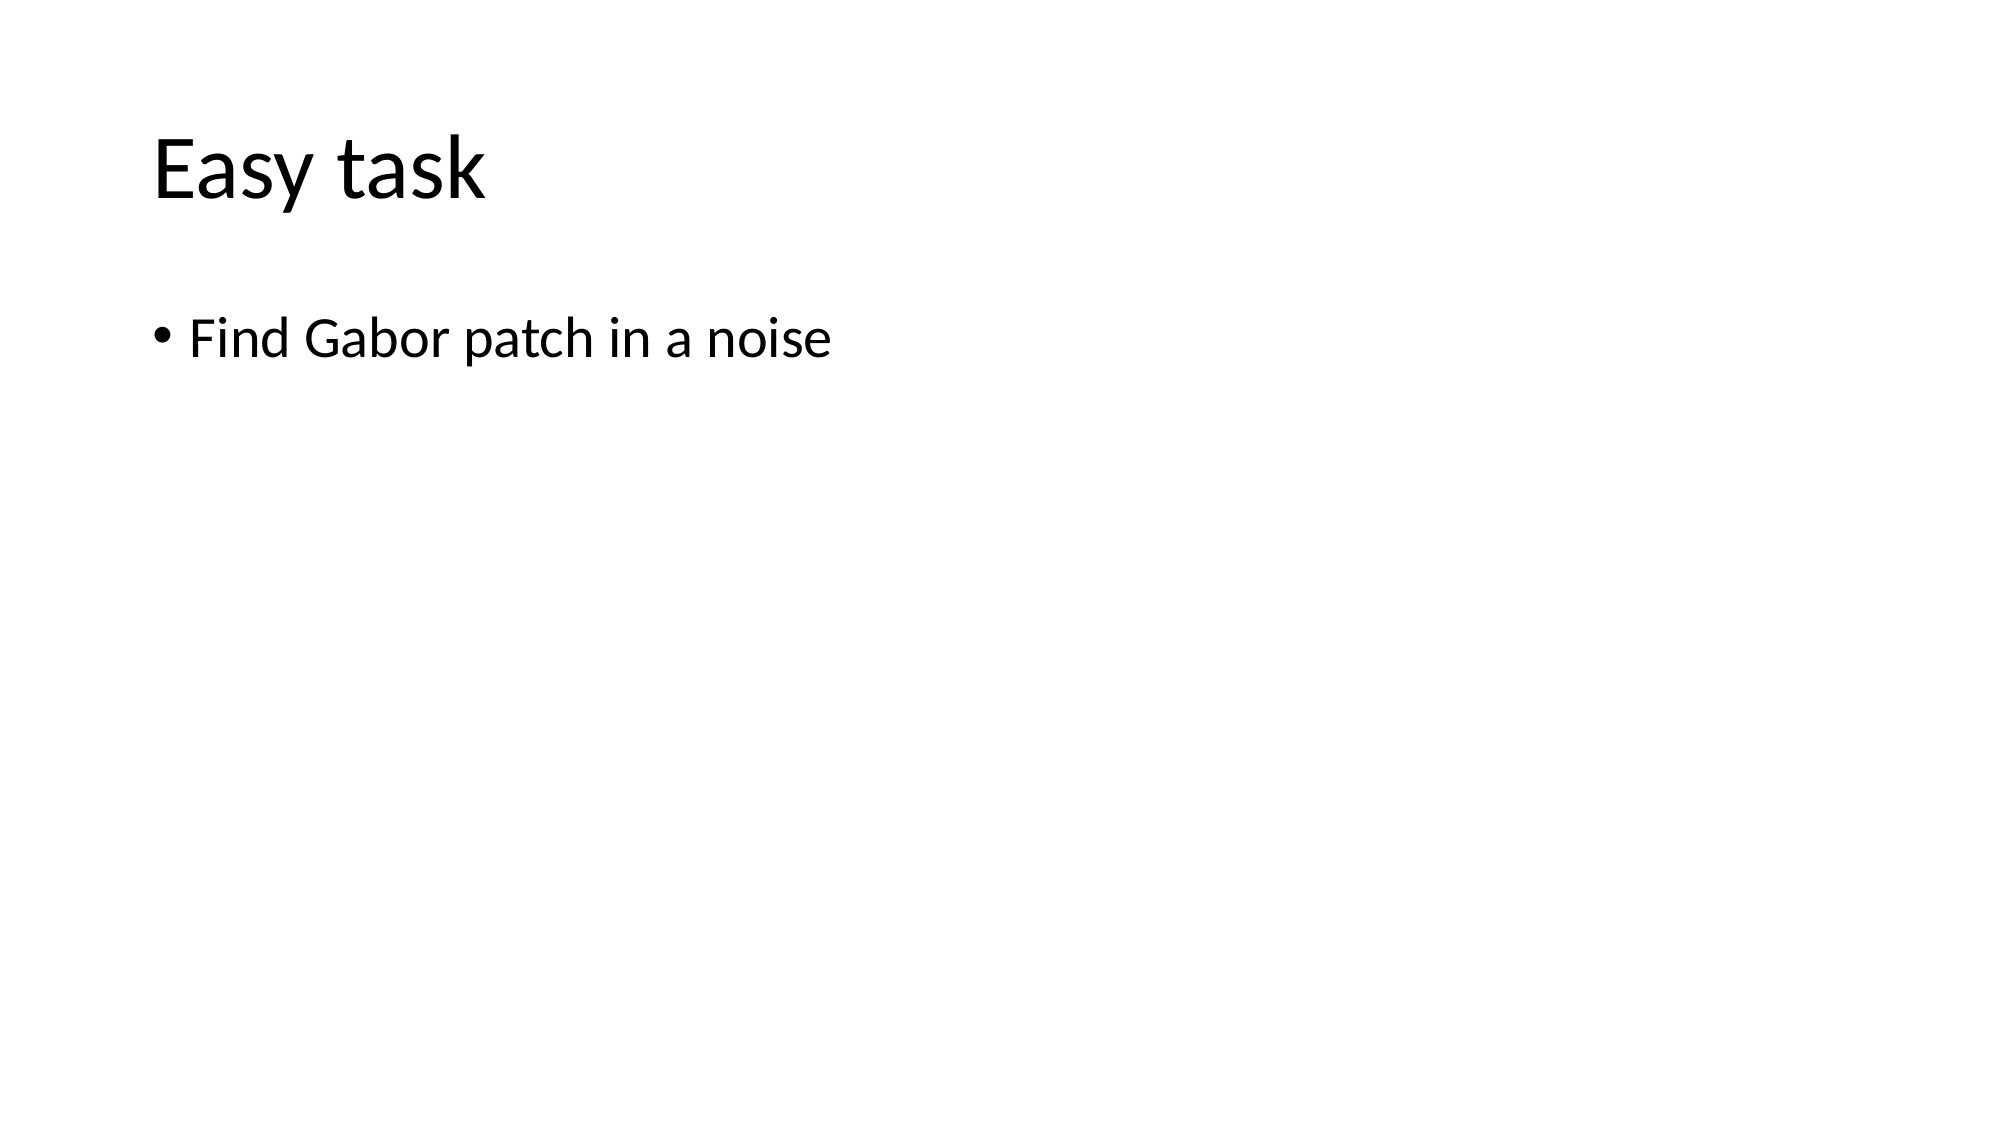

# Easy task
Find Gabor patch in a noise